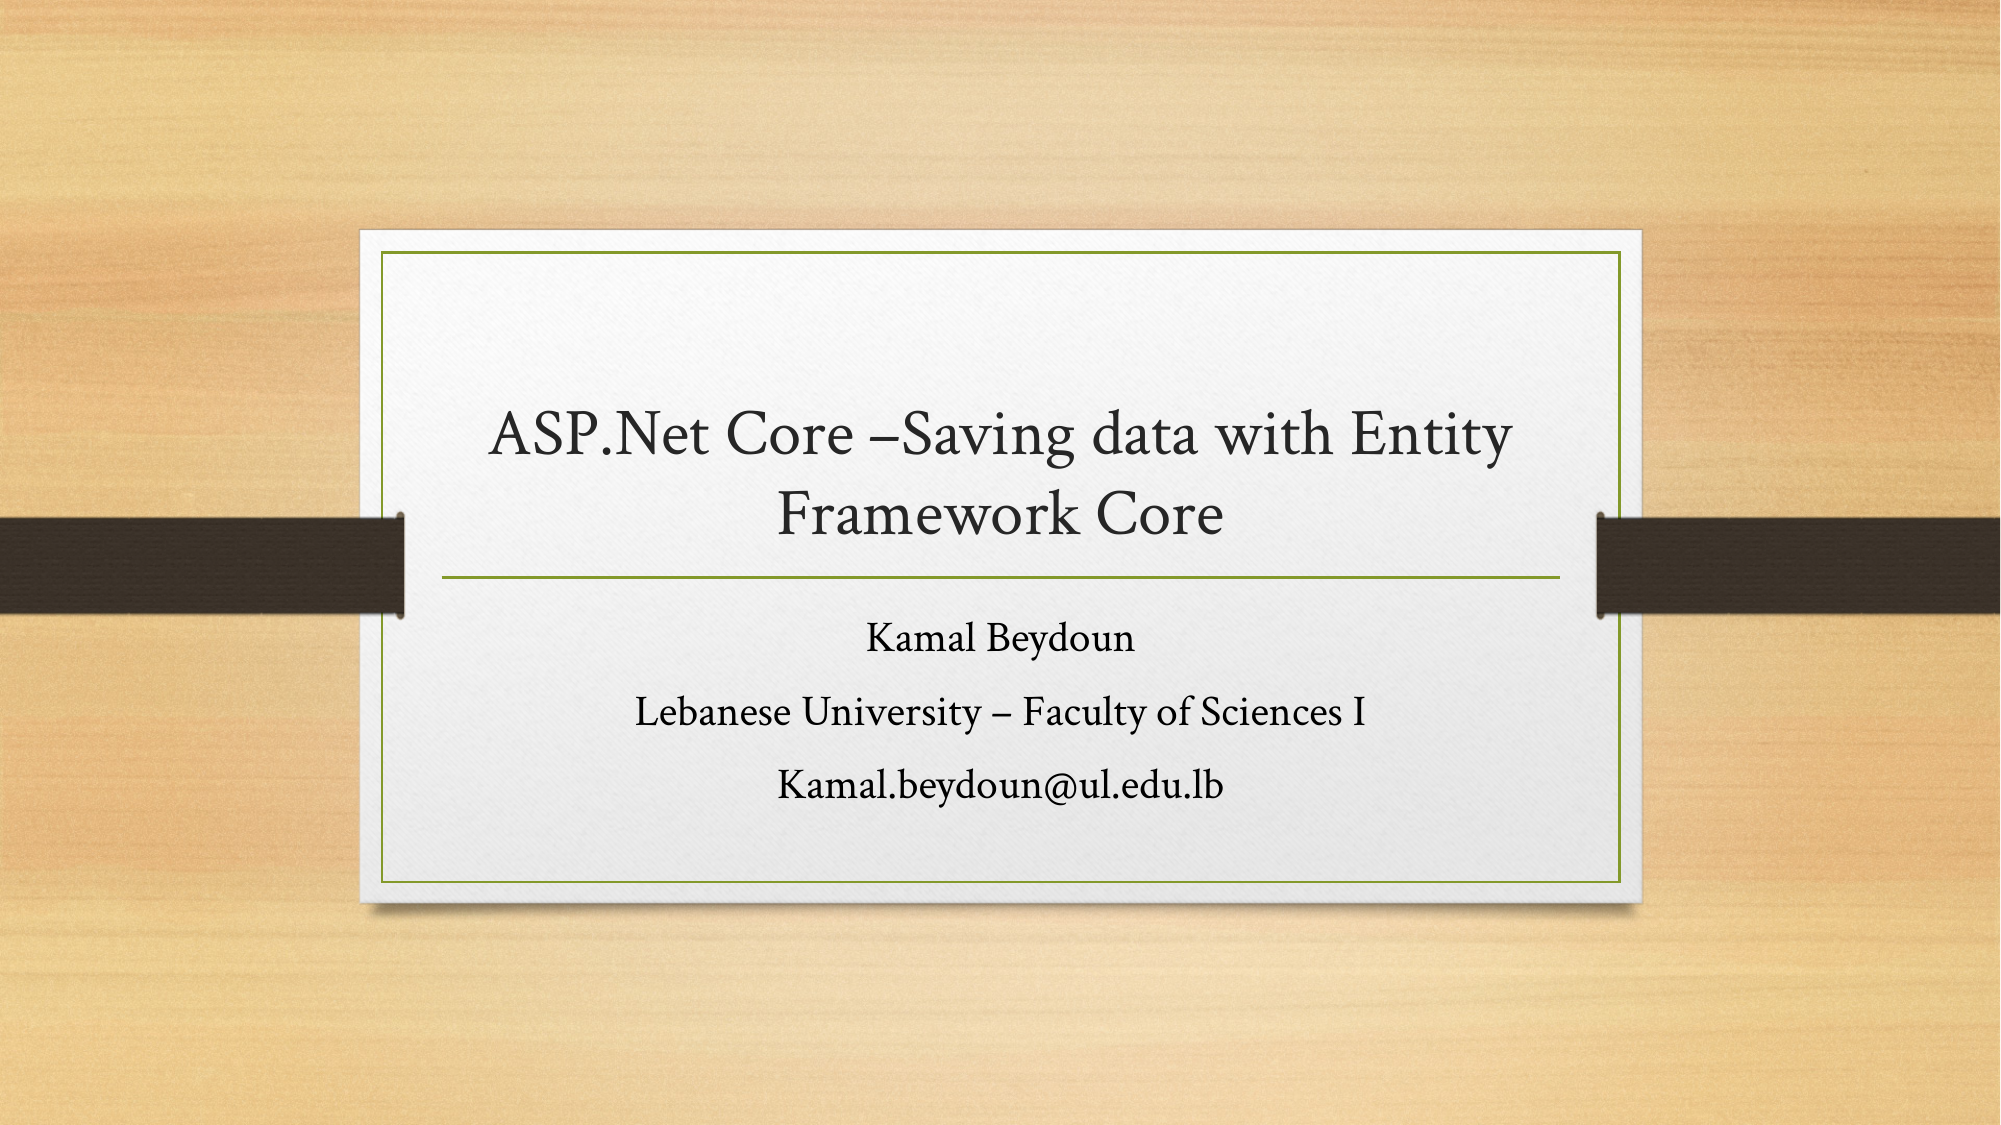

# ASP.Net Core –Saving data with Entity Framework Core
Kamal Beydoun
Lebanese University – Faculty of Sciences I
Kamal.beydoun@ul.edu.lb